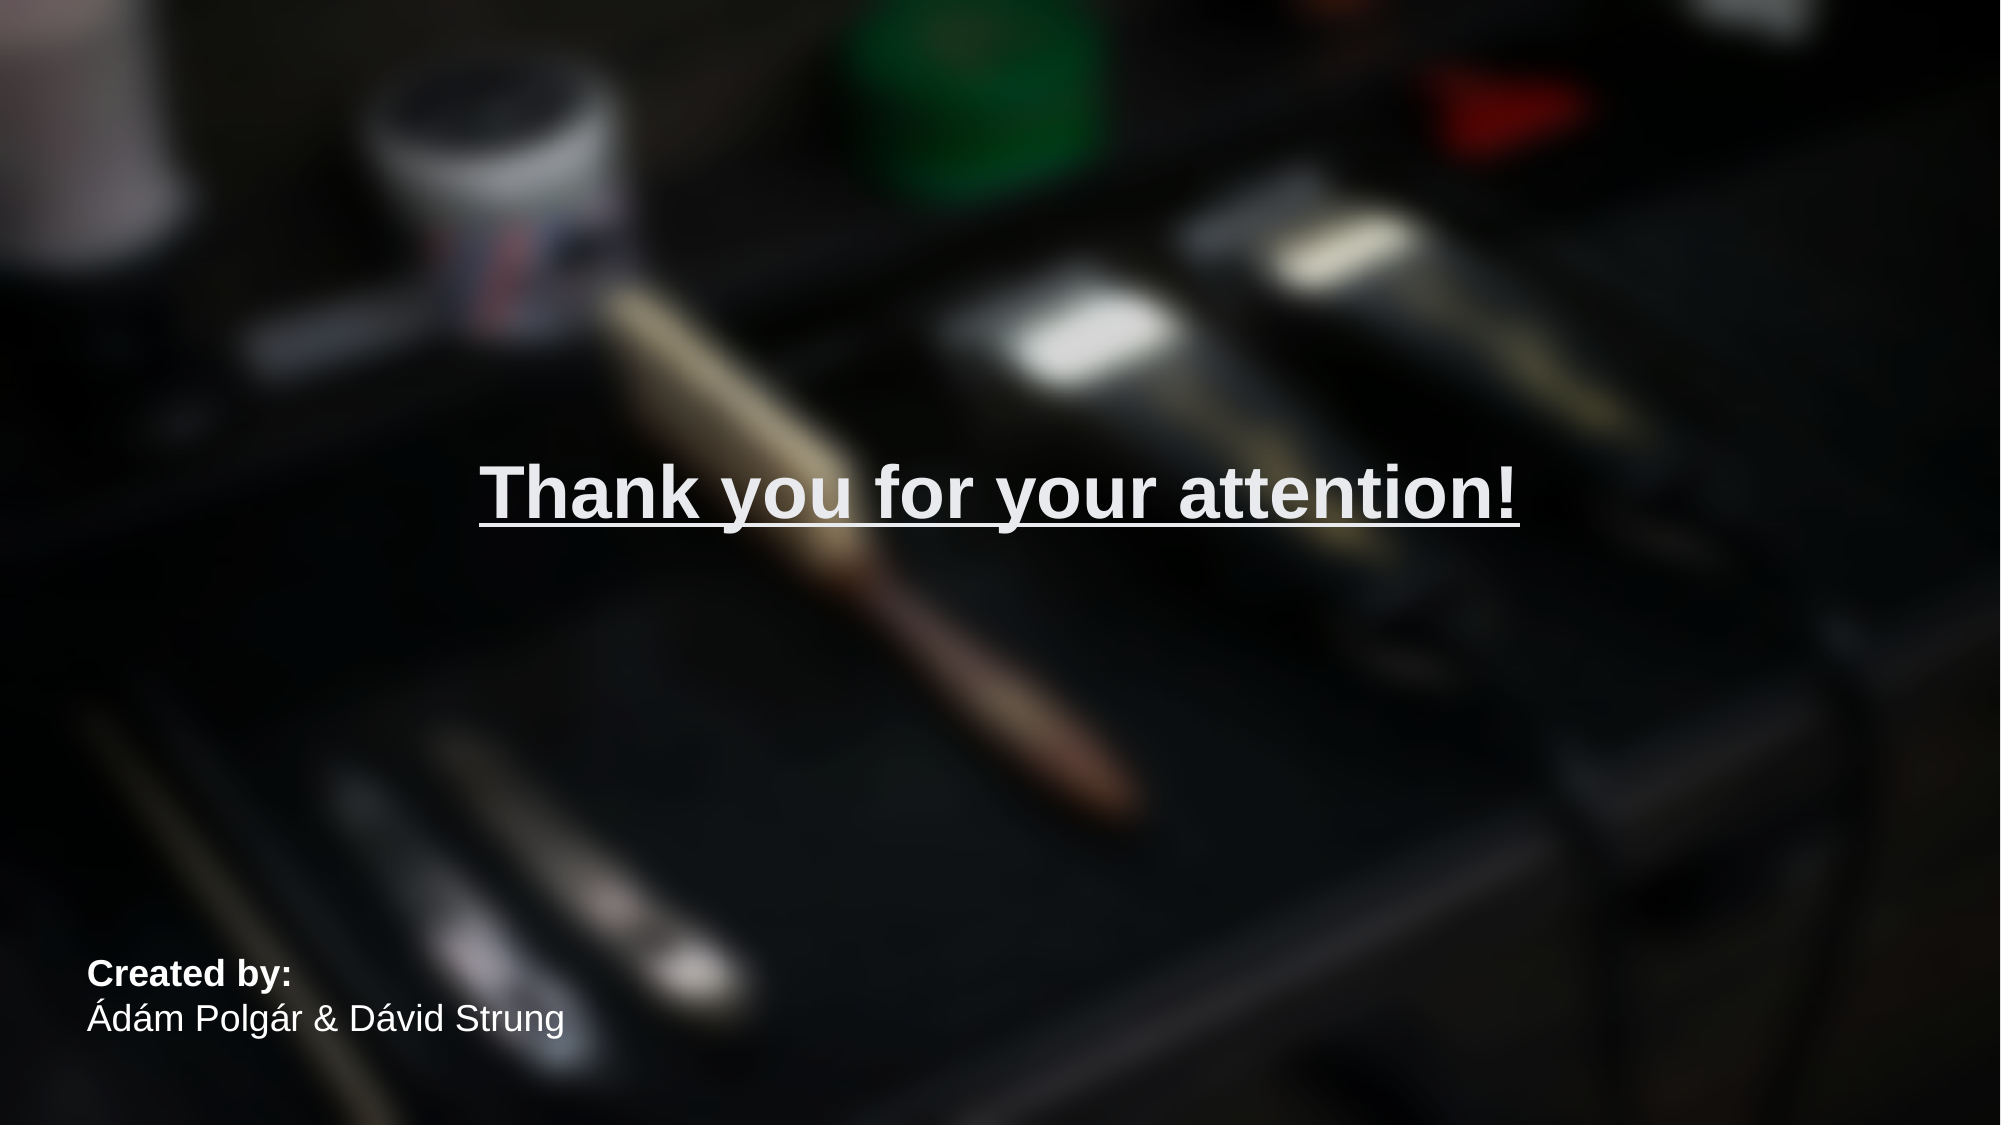

# Thank you for your attention!
Created by:
Ádám Polgár & Dávid Strung